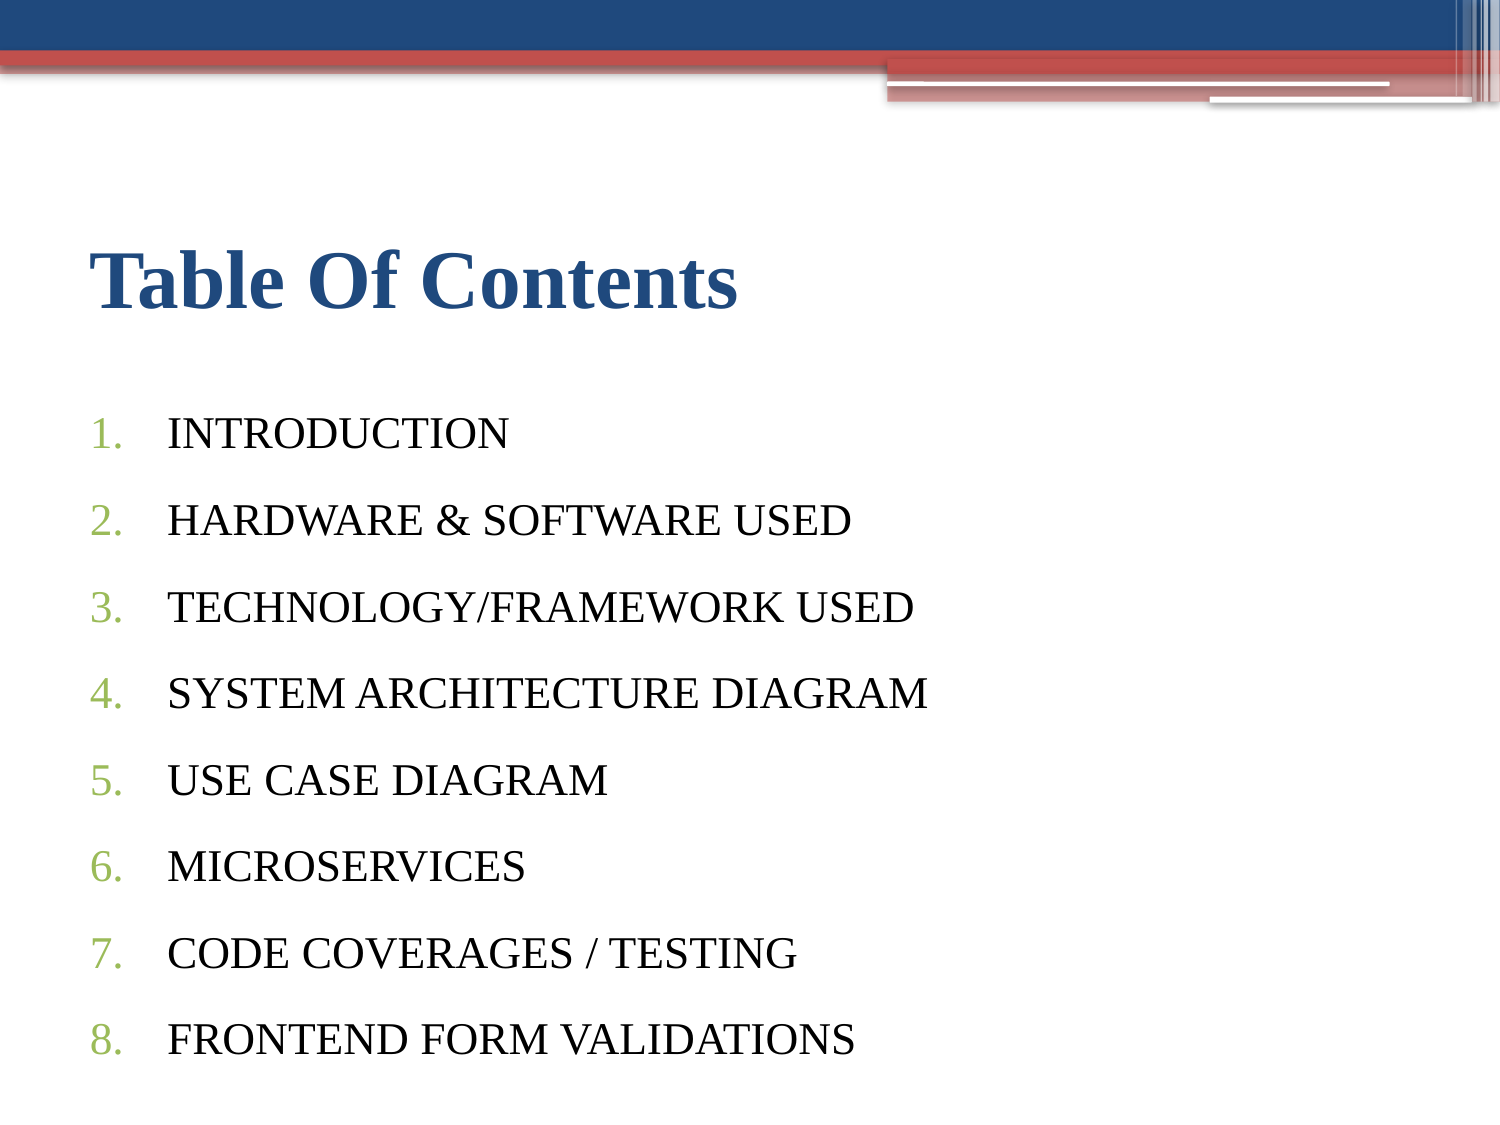

# Table Of Contents
INTRODUCTION
HARDWARE & SOFTWARE USED
TECHNOLOGY/FRAMEWORK USED
SYSTEM ARCHITECTURE DIAGRAM
USE CASE DIAGRAM
MICROSERVICES
CODE COVERAGES / TESTING
FRONTEND FORM VALIDATIONS